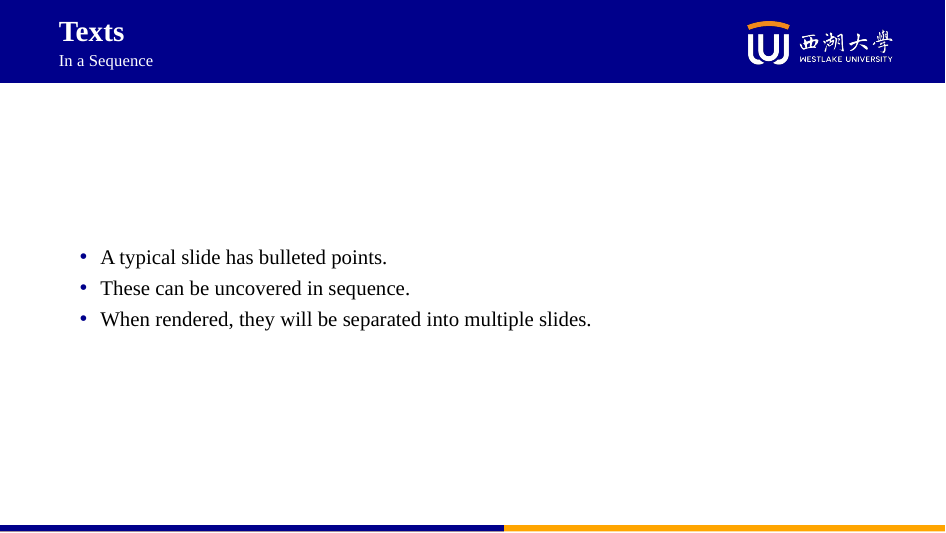

# Texts
In a Sequence
A typical slide has bulleted points.
These can be uncovered in sequence.
When rendered, they will be separated into multiple slides.